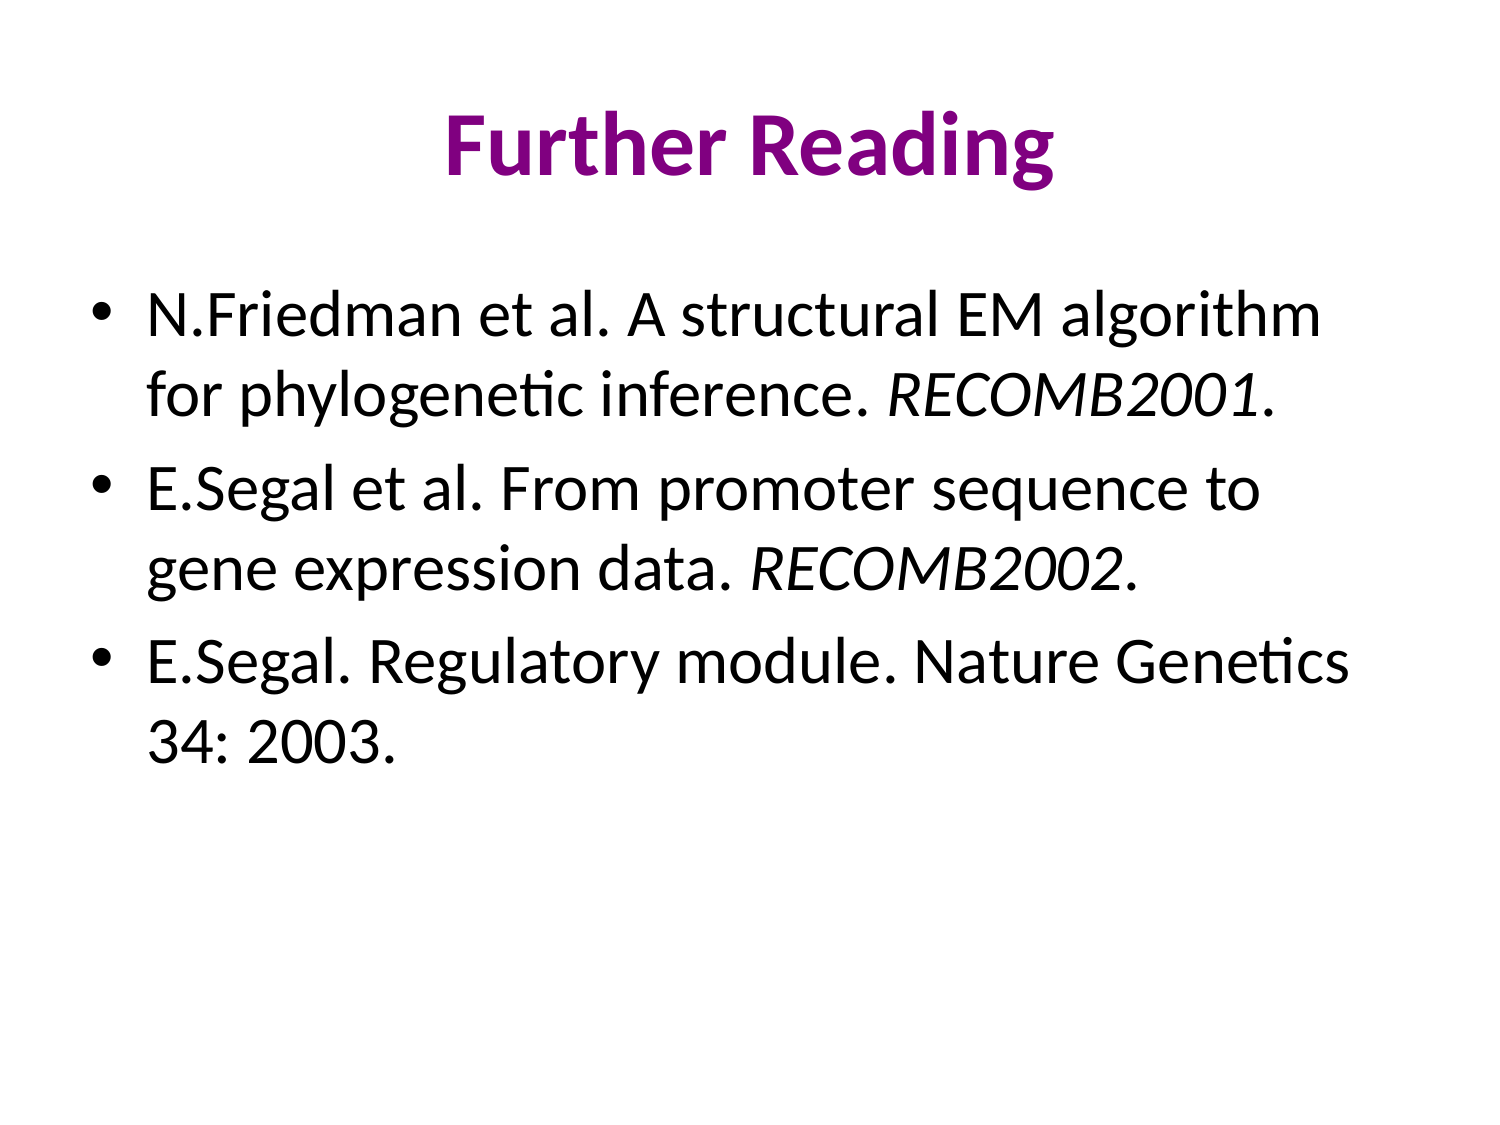

# Further Reading
N.Friedman et al. A structural EM algorithm for phylogenetic inference. RECOMB2001.
E.Segal et al. From promoter sequence to gene expression data. RECOMB2002.
E.Segal. Regulatory module. Nature Genetics 34: 2003.